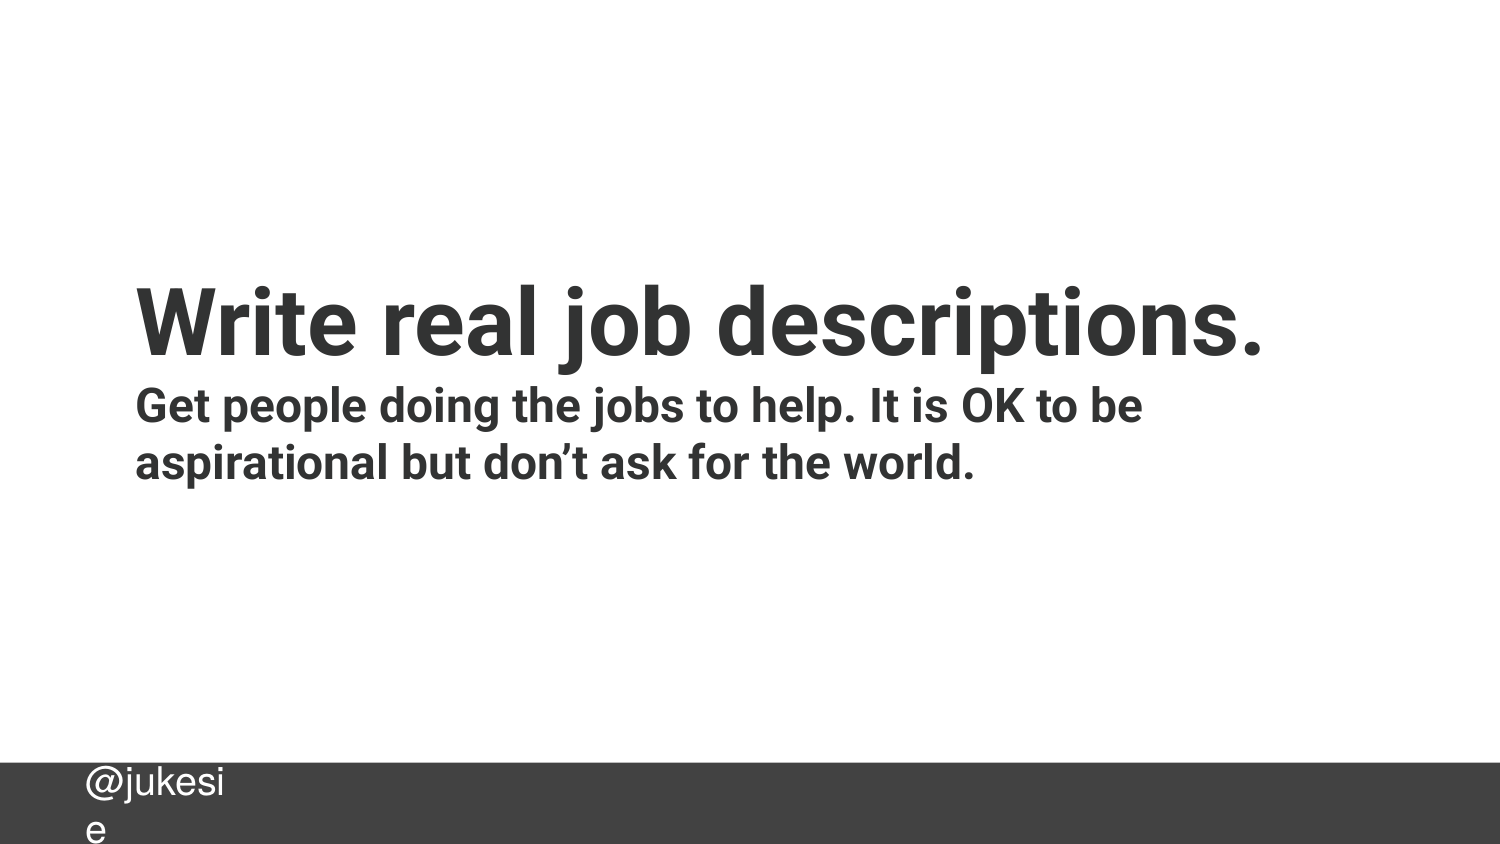

Write real job descriptions.
Get people doing the jobs to help. It is OK to be
aspirational but don’t ask for the world.
@jukesie